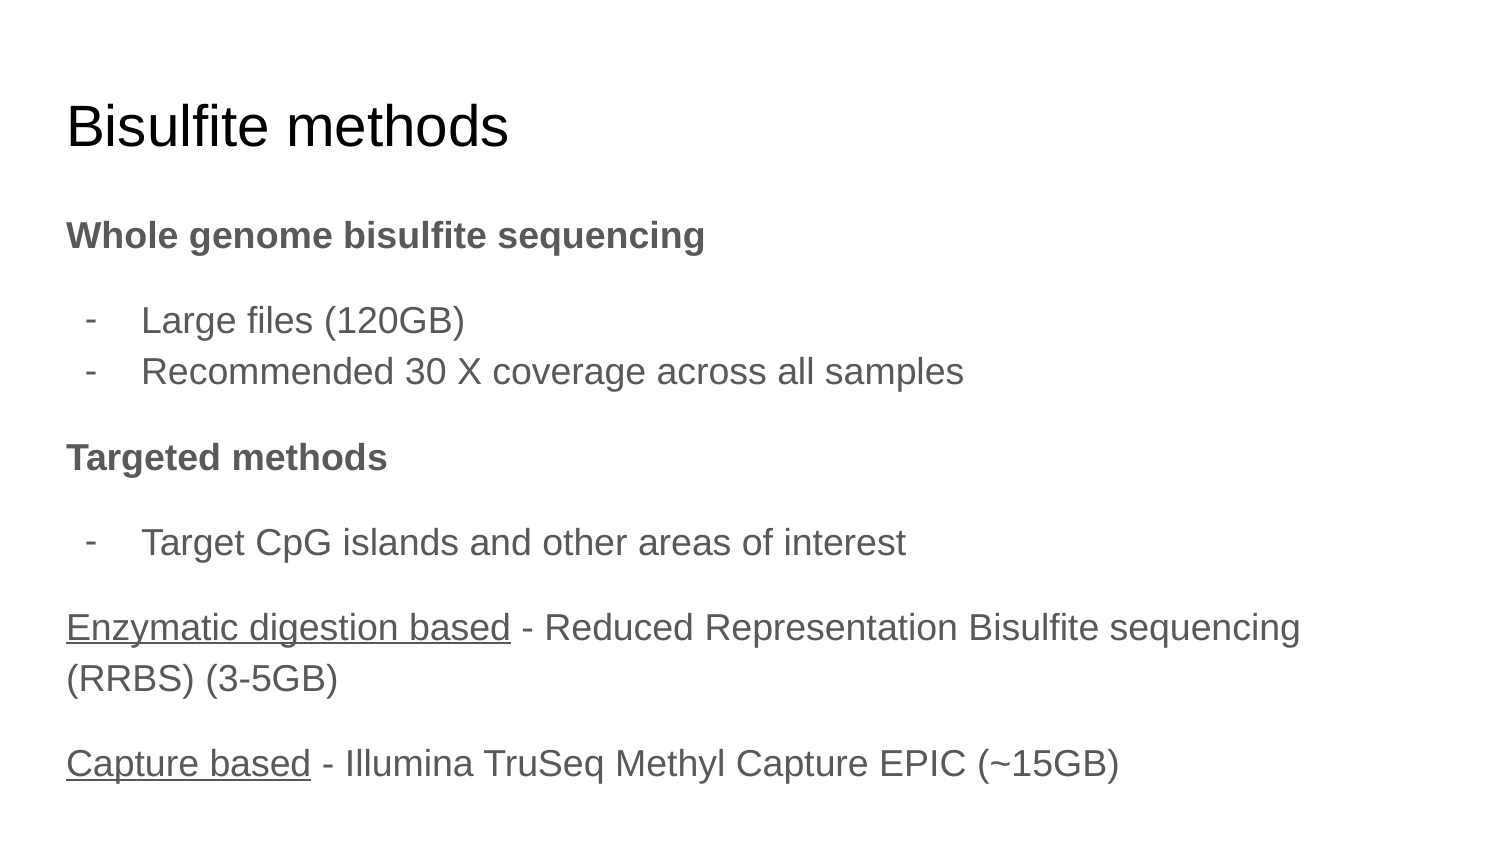

# Bisulfite methods
Whole genome bisulfite sequencing
Large files (120GB)
Recommended 30 X coverage across all samples
Targeted methods
Target CpG islands and other areas of interest
Enzymatic digestion based - Reduced Representation Bisulfite sequencing (RRBS) (3-5GB)
Capture based - Illumina TruSeq Methyl Capture EPIC (~15GB)